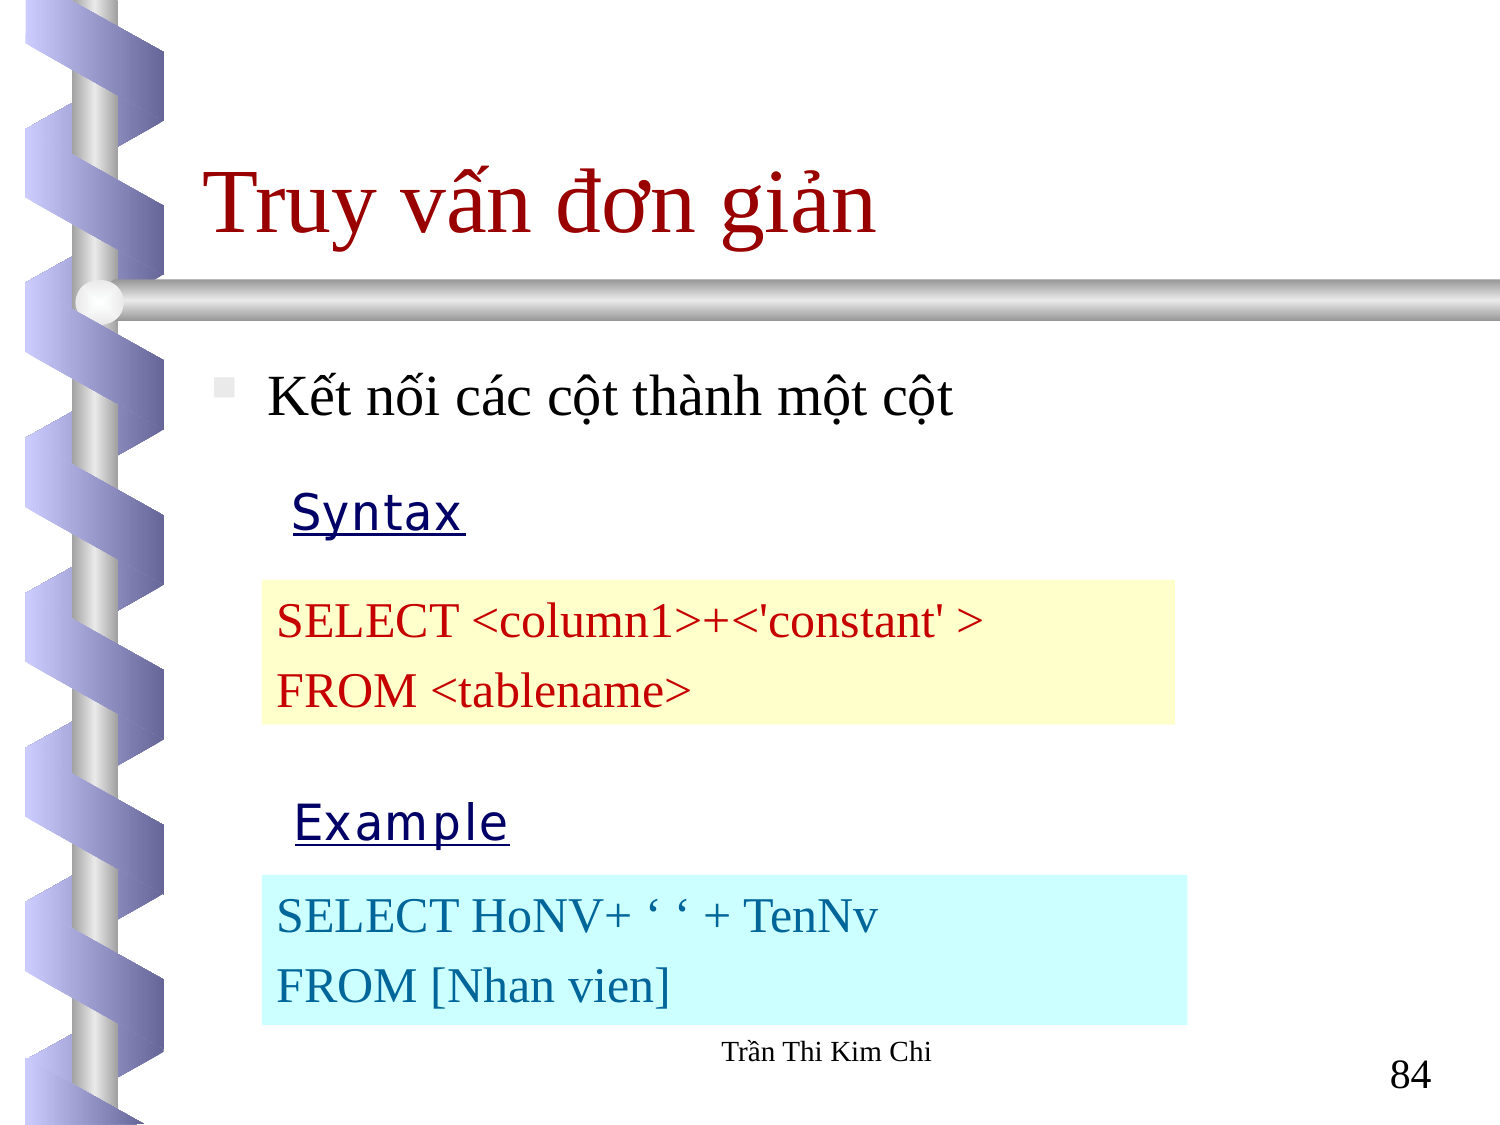

# Truy vấn đơn giản
Kết nối các cột thành một cột
Syntax
SELECT <column1>+<'constant' >
FROM <tablename>
Example
SELECT HoNV+ ‘ ‘ + TenNv
FROM [Nhan vien]
Trần Thi Kim Chi